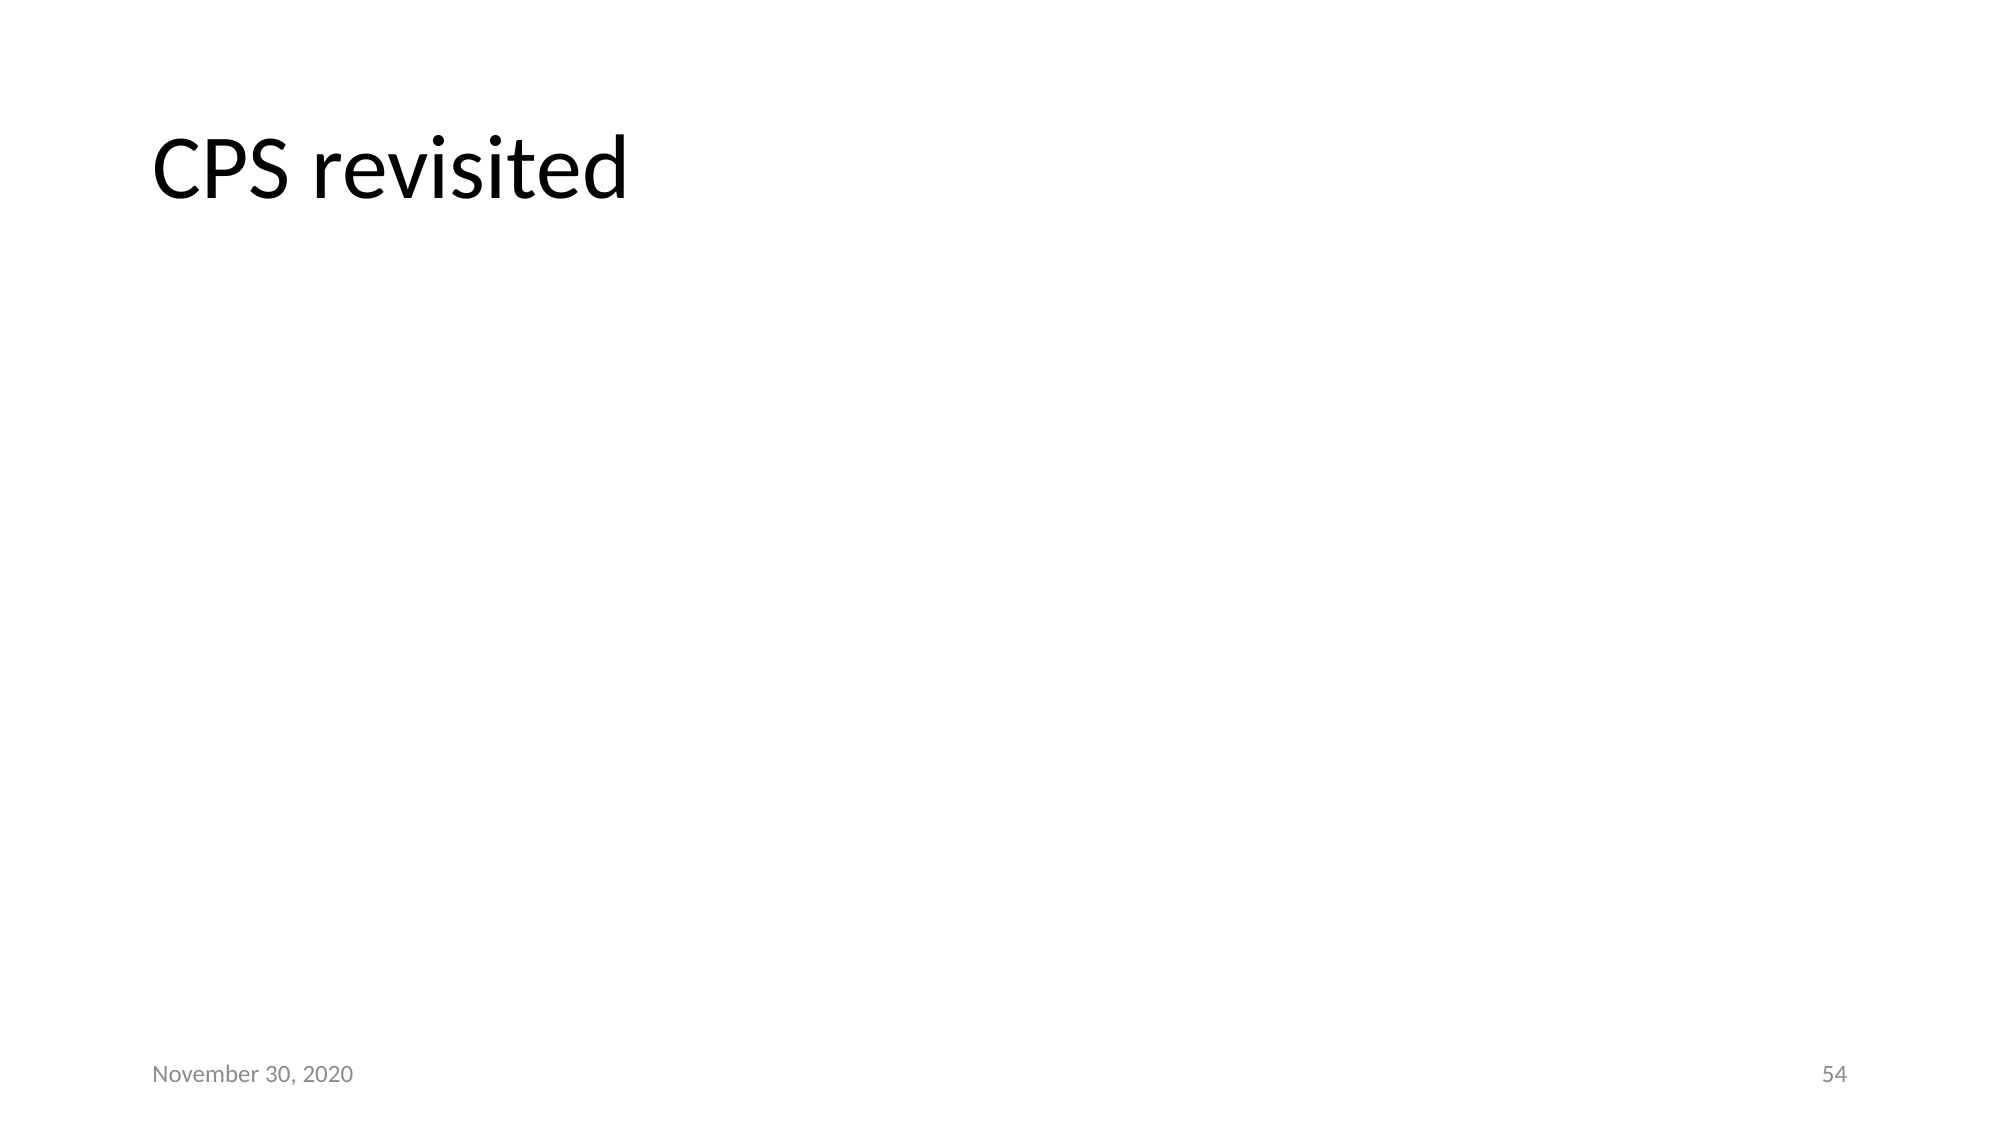

# CPS revisited

November 30, 2020
54